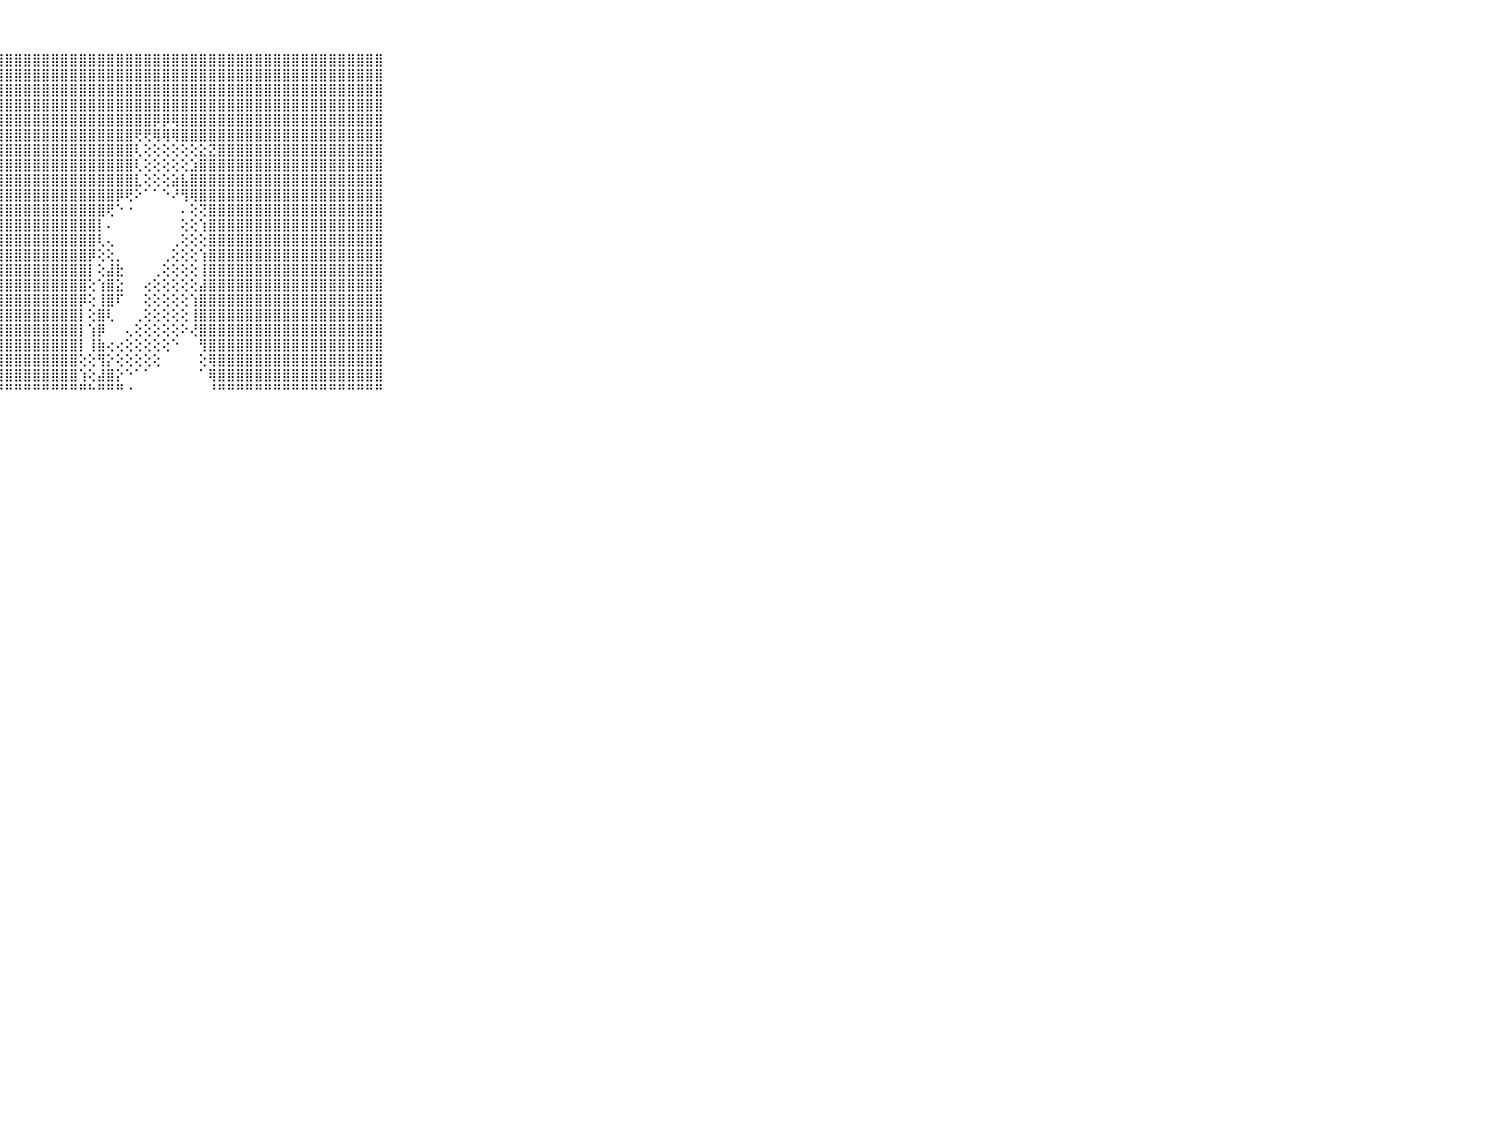

⠀⠀⠀⠀⠀⠀⠀⠀⠀⠀⠀⣿⣿⣿⣿⣿⣿⣿⣿⣿⣿⣿⣿⣿⣿⣿⣿⣿⣿⣿⣿⣿⣿⣿⣿⣿⣿⣿⣿⣿⣿⣿⣿⣿⣿⣿⣿⣿⣿⣿⣿⣿⣿⣿⣿⣿⣿⣿⣿⣿⣿⣿⣿⣿⣿⣿⣿⣿⣿⠀⠀⠀⠀⠀⠀⠀⠀⠀⠀⠀⠀
⠀⠀⠀⠀⠀⠀⠀⠀⠀⠀⠀⣿⣿⣿⣿⣿⣿⣿⣿⣿⣿⣿⣿⣿⣿⣿⣿⣿⣿⣿⣿⣿⣿⣿⣿⣿⣿⣿⣿⣿⣿⣿⣿⣿⣿⣿⣿⣿⣿⣿⣿⣿⣿⣿⣿⣿⣿⣿⣿⣿⣿⣿⣿⣿⣿⣿⣿⣿⣿⠀⠀⠀⠀⠀⠀⠀⠀⠀⠀⠀⠀
⠀⠀⠀⠀⠀⠀⠀⠀⠀⠀⠀⣿⣿⣿⣿⣿⣿⣿⣿⣿⣿⣿⣿⣿⣿⣿⣿⣿⣿⣿⣿⣿⣿⣿⣿⣿⣿⣿⣿⣿⣿⣿⣿⣿⣿⣿⣿⣿⣿⣿⣿⣿⣿⣿⣿⣿⣿⣿⣿⣿⣿⣿⣿⣿⣿⣿⣿⣿⣿⠀⠀⠀⠀⠀⠀⠀⠀⠀⠀⠀⠀
⠀⠀⠀⠀⠀⠀⠀⠀⠀⠀⠀⣿⣿⣿⣿⣿⣿⣿⣿⣿⣿⣿⣿⣿⣿⣿⣿⣿⣿⣿⣿⣿⣿⣿⣿⣿⣿⣿⣿⣿⣿⣿⣿⣿⣿⣿⣿⣿⣿⣿⣿⣿⣿⣿⣿⣿⣿⣿⣿⣿⣿⣿⣿⣿⣿⣿⣿⣿⣿⠀⠀⠀⠀⠀⠀⠀⠀⠀⠀⠀⠀
⠀⠀⠀⠀⠀⠀⠀⠀⠀⠀⠀⣿⣿⣿⣿⣿⣿⣿⣿⣿⣿⣿⣿⣿⣿⣿⣿⣿⣿⣿⣿⣿⣿⣿⣿⣿⣿⣿⣿⣿⣿⣿⣿⣿⡿⡿⢿⣿⣿⣿⣿⣿⣿⣿⣿⣿⣿⣿⣿⣿⣿⣿⣿⣿⣿⣿⣿⣿⣿⠀⠀⠀⠀⠀⠀⠀⠀⠀⠀⠀⠀
⠀⠀⠀⠀⠀⠀⠀⠀⠀⠀⠀⣿⣿⣿⣿⣿⣿⣿⣿⣿⣿⣿⣿⣿⣿⣿⣿⣿⣿⣿⣿⣿⣿⣿⣿⣿⣿⣿⣿⣿⣿⣿⢟⢟⢿⢿⢿⣿⣿⣿⣿⣿⣿⣿⣿⣿⣿⣿⣿⣿⣿⣿⣿⣿⣿⣿⣿⣿⣿⠀⠀⠀⠀⠀⠀⠀⠀⠀⠀⠀⠀
⠀⠀⠀⠀⠀⠀⠀⠀⠀⠀⠀⣿⣿⣿⣿⣿⣿⣿⣿⣿⣿⣿⣿⣿⣿⣿⣿⣿⣿⣿⣿⣿⣿⣿⣿⣿⣿⣿⣿⣿⣿⣿⢇⢕⢕⢕⢕⢕⢕⣕⣝⣿⣿⣿⣿⣿⣿⣿⣿⣿⣿⣿⣿⣿⣿⣿⣿⣿⣿⠀⠀⠀⠀⠀⠀⠀⠀⠀⠀⠀⠀
⠀⠀⠀⠀⠀⠀⠀⠀⠀⠀⠀⣿⣿⣿⣿⣿⣿⣿⣿⣿⣿⣿⣿⣿⣿⣿⣿⣿⣿⣿⣿⣿⣿⣿⣿⣿⣿⣿⣿⣿⣿⣿⢇⢕⢕⢕⢕⢕⣱⣿⣿⣿⣿⣿⣿⣿⣿⣿⣿⣿⣿⣿⣿⣿⣿⣿⣿⣿⣿⠀⠀⠀⠀⠀⠀⠀⠀⠀⠀⠀⠀
⠀⠀⠀⠀⠀⠀⠀⠀⠀⠀⠀⣿⣿⣿⣿⣿⣿⣿⣿⣿⣿⣿⣿⣿⣿⣿⣿⣿⣿⣿⣿⣿⣿⣿⣿⣿⣿⣿⣿⣿⣿⣿⣇⢕⢕⢕⣵⣧⣿⣿⣿⣿⣿⣿⣿⣿⣿⣿⣿⣿⣿⣿⣿⣿⣿⣿⣿⣿⣿⠀⠀⠀⠀⠀⠀⠀⠀⠀⠀⠀⠀
⠀⠀⠀⠀⠀⠀⠀⠀⠀⠀⠀⣿⣿⣿⣿⣿⣿⣿⣿⣿⣿⣿⣿⣿⣿⣿⣿⣿⣿⣿⣿⣿⣿⣿⣿⣿⣿⣿⣿⣿⡿⢟⠕⠁⠁⠑⠜⢻⢿⣿⣿⣿⣿⣿⣿⣿⣿⣿⣿⣿⣿⣿⣿⣿⣿⣿⣿⣿⣿⠀⠀⠀⠀⠀⠀⠀⠀⠀⠀⠀⠀
⠀⠀⠀⠀⠀⠀⠀⠀⠀⠀⠀⣿⣿⣿⣿⣿⣿⣿⣿⣿⣿⣿⣿⣿⣿⣿⣿⣿⣿⣿⣿⣿⣿⣿⣿⣿⣿⣿⣿⢟⠑⠐⠀⠀⠀⠀⠀⠄⢕⢝⣿⣿⣿⣿⣿⣿⣿⣿⣿⣿⣿⣿⣿⣿⣿⣿⣿⣿⣿⠀⠀⠀⠀⠀⠀⠀⠀⠀⠀⠀⠀
⠀⠀⠀⠀⠀⠀⠀⠀⠀⠀⠀⣿⣿⣿⣿⣿⣿⣿⣿⣿⣿⣿⣿⣿⣿⣿⣿⣿⣿⣿⣿⣿⣿⣿⣿⣿⣿⣿⡇⠄⠀⠀⠀⠀⠀⠀⠀⢕⢕⢱⣿⣿⣿⣿⣿⣿⣿⣿⣿⣿⣿⣿⣿⣿⣿⣿⣿⣿⣿⠀⠀⠀⠀⠀⠀⠀⠀⠀⠀⠀⠀
⠀⠀⠀⠀⠀⠀⠀⠀⠀⠀⠀⣿⣿⣿⣿⣿⣿⣿⣿⣿⣿⣿⣿⣿⣿⣿⣿⣿⣿⣿⣿⣿⣿⣿⣿⣿⣿⣿⢇⢄⠀⠀⠀⠀⠀⠀⢀⢕⢕⢕⣿⣿⣿⣿⣿⣿⣿⣿⣿⣿⣿⣿⣿⣿⣿⣿⣿⣿⣿⠀⠀⠀⠀⠀⠀⠀⠀⠀⠀⠀⠀
⠀⠀⠀⠀⠀⠀⠀⠀⠀⠀⠀⣿⣿⣿⣿⣿⣿⣿⣿⣿⣿⣿⣿⣿⣿⣿⣿⣿⣿⣿⣿⣿⣿⣿⣿⣿⣿⡿⢕⢕⡀⠀⠀⠀⠀⢀⢕⢕⢕⢱⣿⣿⣿⣿⣿⣿⣿⣿⣿⣿⣿⣿⣿⣿⣿⣿⣿⣿⣿⠀⠀⠀⠀⠀⠀⠀⠀⠀⠀⠀⠀
⠀⠀⠀⠀⠀⠀⠀⠀⠀⠀⠀⣿⣿⣿⣿⣿⣿⣿⣿⣿⣿⣿⣿⣿⣿⣿⣿⣿⣿⣿⣿⣿⣿⣿⣿⣿⣿⡇⢕⣼⣗⠀⠀⠀⢀⢕⢕⢕⢕⢸⣿⣿⣿⣿⣿⣿⣿⣿⣿⣿⣿⣿⣿⣿⣿⣿⣿⣿⣿⠀⠀⠀⠀⠀⠀⠀⠀⠀⠀⠀⠀
⠀⠀⠀⠀⠀⠀⠀⠀⠀⠀⠀⣿⣿⣿⣿⣿⣿⣿⣿⣿⣿⣿⣿⣿⣿⣿⣿⣿⣿⣿⣿⣿⣿⣿⣿⣿⣿⢕⢱⣿⣕⠀⠀⢔⢕⢕⢕⢕⢕⣼⣿⣿⣿⣿⣿⣿⣿⣿⣿⣿⣿⣿⣿⣿⣿⣿⣿⣿⣿⠀⠀⠀⠀⠀⠀⠀⠀⠀⠀⠀⠀
⠀⠀⠀⠀⠀⠀⠀⠀⠀⠀⠀⣿⣿⣿⣿⣿⣿⣿⣿⣿⣿⣿⣿⣿⣿⣿⣿⣿⣿⣿⣿⣿⣿⣿⣿⣿⡿⢕⢸⣿⠏⠀⠀⢕⢕⢕⢕⢕⢱⣿⣿⣿⣿⣿⣿⣿⣿⣿⣿⣿⣿⣿⣿⣿⣿⣿⣿⣿⣿⠀⠀⠀⠀⠀⠀⠀⠀⠀⠀⠀⠀
⠀⠀⠀⠀⠀⠀⠀⠀⠀⠀⠀⣿⣿⣿⣿⣿⣿⣿⣿⣿⣿⣿⣿⣿⣿⣿⣿⣿⣿⣿⣿⣿⣿⣿⣿⣿⡇⢕⣿⢇⠀⠀⢀⢕⢕⢕⢕⢕⢸⣿⣿⣿⣿⣿⣿⣿⣿⣿⣿⣿⣿⣿⣿⣿⣿⣿⣿⣿⣿⠀⠀⠀⠀⠀⠀⠀⠀⠀⠀⠀⠀
⠀⠀⠀⠀⠀⠀⠀⠀⠀⠀⠀⣿⣿⣿⣿⣿⣿⣿⣿⣿⣿⣿⣿⣿⣿⣿⣿⣿⣿⣿⣿⣿⣿⣿⣿⣿⡇⢱⡿⠀⠀⢄⢕⢕⢕⢕⢕⠕⢜⣿⣿⣿⣿⣿⣿⣿⣿⣿⣿⣿⣿⣿⣿⣿⣿⣿⣿⣿⣿⠀⠀⠀⠀⠀⠀⠀⠀⠀⠀⠀⠀
⠀⠀⠀⠀⠀⠀⠀⠀⠀⠀⠀⣿⣿⣿⣿⣿⣿⣿⣿⣿⣿⣿⣿⣿⣿⣿⣿⣿⣿⣿⣿⣿⣿⣿⣿⣿⡇⢸⣷⢔⢔⢕⢕⢕⢕⢕⠑⠀⠀⢻⣿⣿⣿⣿⣿⣿⣿⣿⣿⣿⣿⣿⣿⣿⣿⣿⣿⣿⣿⠀⠀⠀⠀⠀⠀⠀⠀⠀⠀⠀⠀
⠀⠀⠀⠀⠀⠀⠀⠀⠀⠀⠀⣿⣿⣿⣿⣿⣿⣿⣿⣿⣿⣿⣿⣿⣿⣿⣿⣿⣿⣿⣿⣿⣿⣿⣿⣿⢕⢕⢻⡕⢕⢕⢕⢕⢕⠀⠀⠀⠀⢕⢿⣿⣿⣿⣿⣿⣿⣿⣿⣿⣿⣿⣿⣿⣿⣿⣿⣿⣿⠀⠀⠀⠀⠀⠀⠀⠀⠀⠀⠀⠀
⠀⠀⠀⠀⠀⠀⠀⠀⠀⠀⠀⣿⣿⣿⣿⣿⣿⣿⣿⣿⣿⣿⣿⣿⣿⣿⣿⣿⣿⣿⣿⣿⣿⣿⣿⣿⢱⢕⣼⣿⡕⠑⠁⠁⠀⠀⠀⠀⠀⠁⢿⣿⣿⣿⣿⣿⣿⣿⣿⣿⣿⣿⣿⣿⣿⣿⣿⣿⣿⠀⠀⠀⠀⠀⠀⠀⠀⠀⠀⠀⠀
⠀⠀⠀⠀⠀⠀⠀⠀⠀⠀⠀⠛⠛⠛⠛⠛⠛⠛⠛⠛⠛⠛⠛⠛⠛⠛⠛⠛⠛⠛⠛⠛⠛⠛⠛⠛⠛⠓⠛⠛⠛⠐⠀⠀⠀⠀⠀⠀⠀⠀⠘⠛⠛⠛⠛⠛⠛⠛⠛⠛⠛⠛⠛⠛⠛⠛⠛⠛⠛⠀⠀⠀⠀⠀⠀⠀⠀⠀⠀⠀⠀